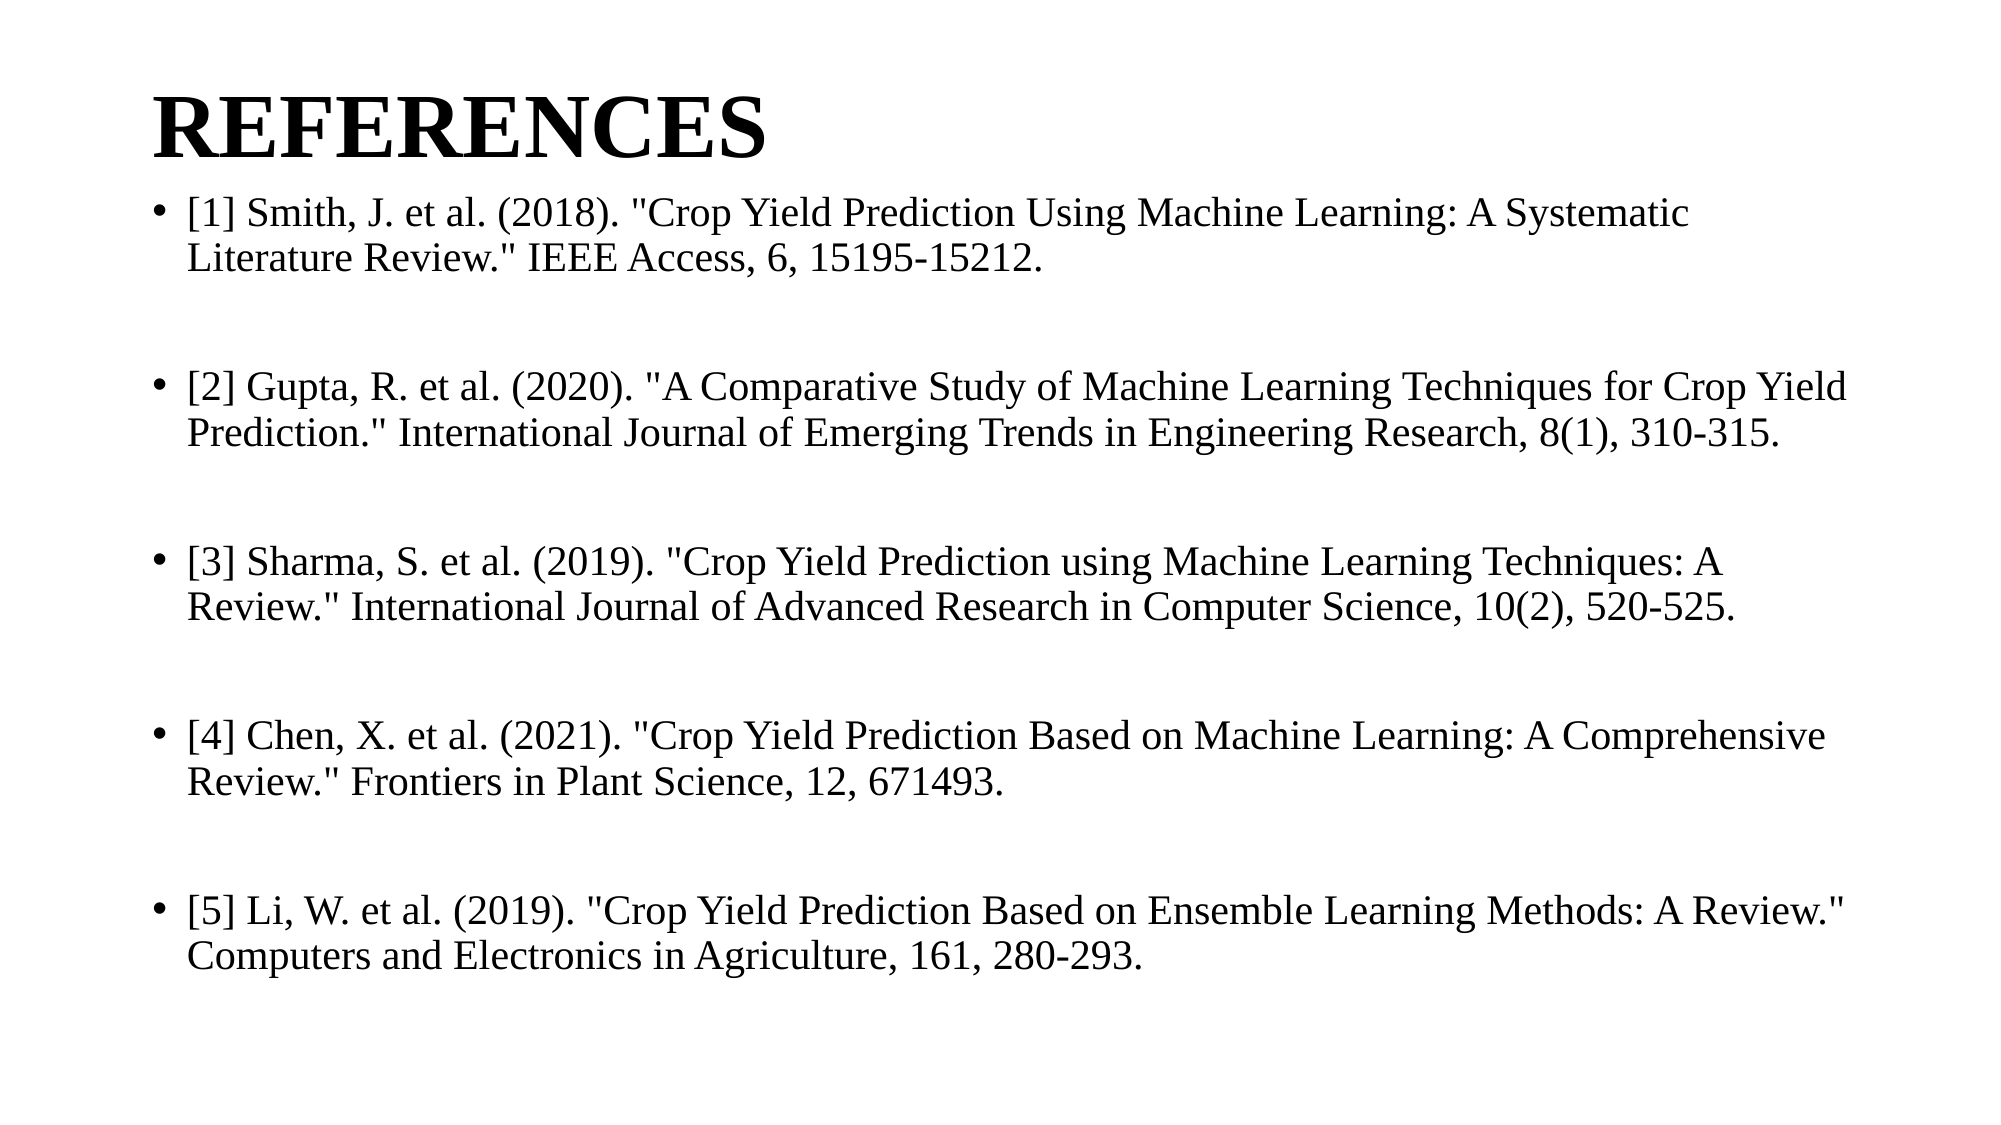

# REFERENCES
[1] Smith, J. et al. (2018). "Crop Yield Prediction Using Machine Learning: A Systematic Literature Review." IEEE Access, 6, 15195-15212.

[2] Gupta, R. et al. (2020). "A Comparative Study of Machine Learning Techniques for Crop Yield Prediction." International Journal of Emerging Trends in Engineering Research, 8(1), 310-315.

[3] Sharma, S. et al. (2019). "Crop Yield Prediction using Machine Learning Techniques: A Review." International Journal of Advanced Research in Computer Science, 10(2), 520-525.

[4] Chen, X. et al. (2021). "Crop Yield Prediction Based on Machine Learning: A Comprehensive Review." Frontiers in Plant Science, 12, 671493.

[5] Li, W. et al. (2019). "Crop Yield Prediction Based on Ensemble Learning Methods: A Review." Computers and Electronics in Agriculture, 161, 280-293.